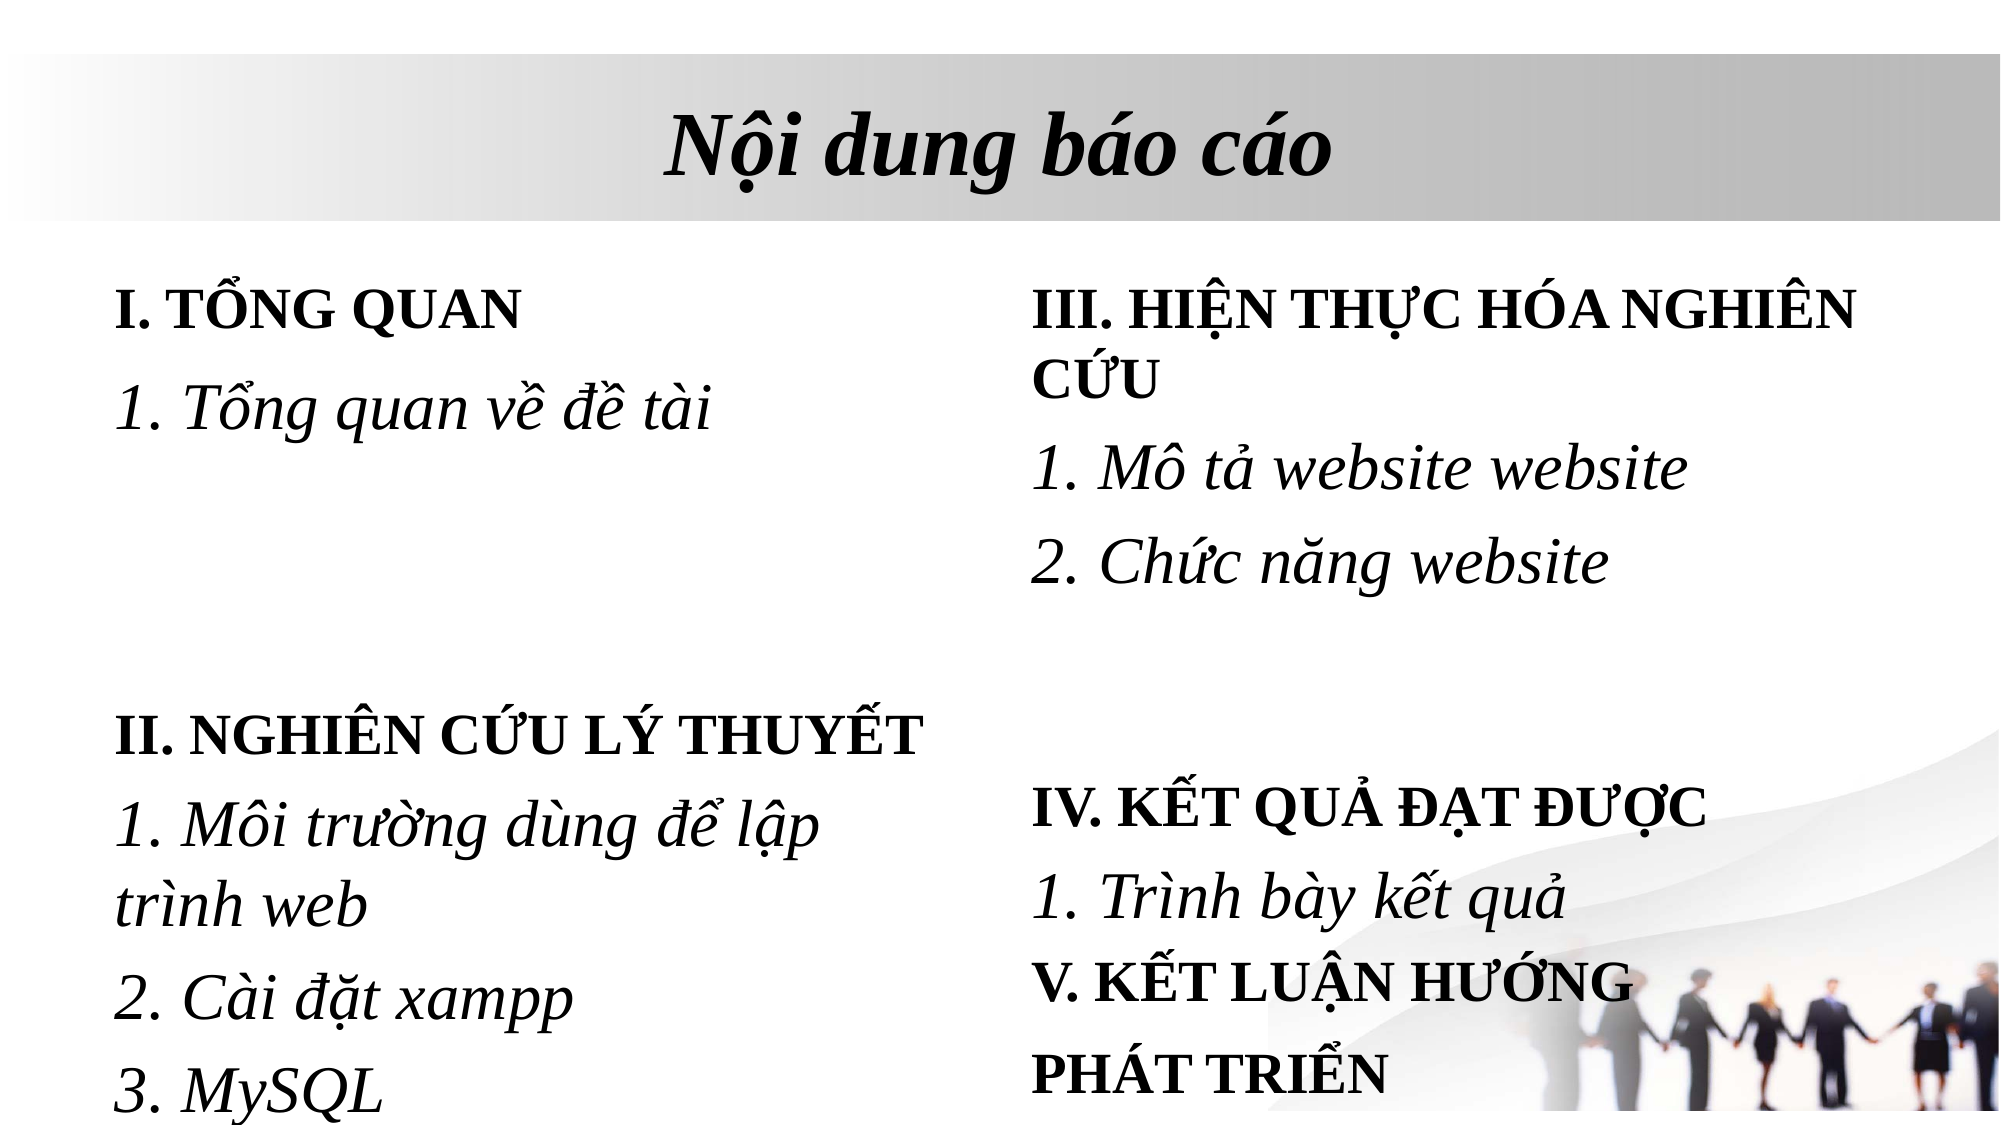

# Nội dung báo cáo
I. TỔNG QUAN
1. Tổng quan về đề tài
II. NGHIÊN CỨU LÝ THUYẾT
1. Môi trường dùng để lập trình web
2. Cài đặt xampp
3. MySQL
4. Khái niệm về Tailwind CSS
5. Sơ đồ cấu trúc Website

III. HIỆN THỰC HÓA NGHIÊN CỨU
1. Mô tả website website
2. Chức năng website
IV. KẾT QUẢ ĐẠT ĐƯỢC
1. Trình bày kết quả
V. KẾT LUẬN HƯỚNG
PHÁT TRIỂN